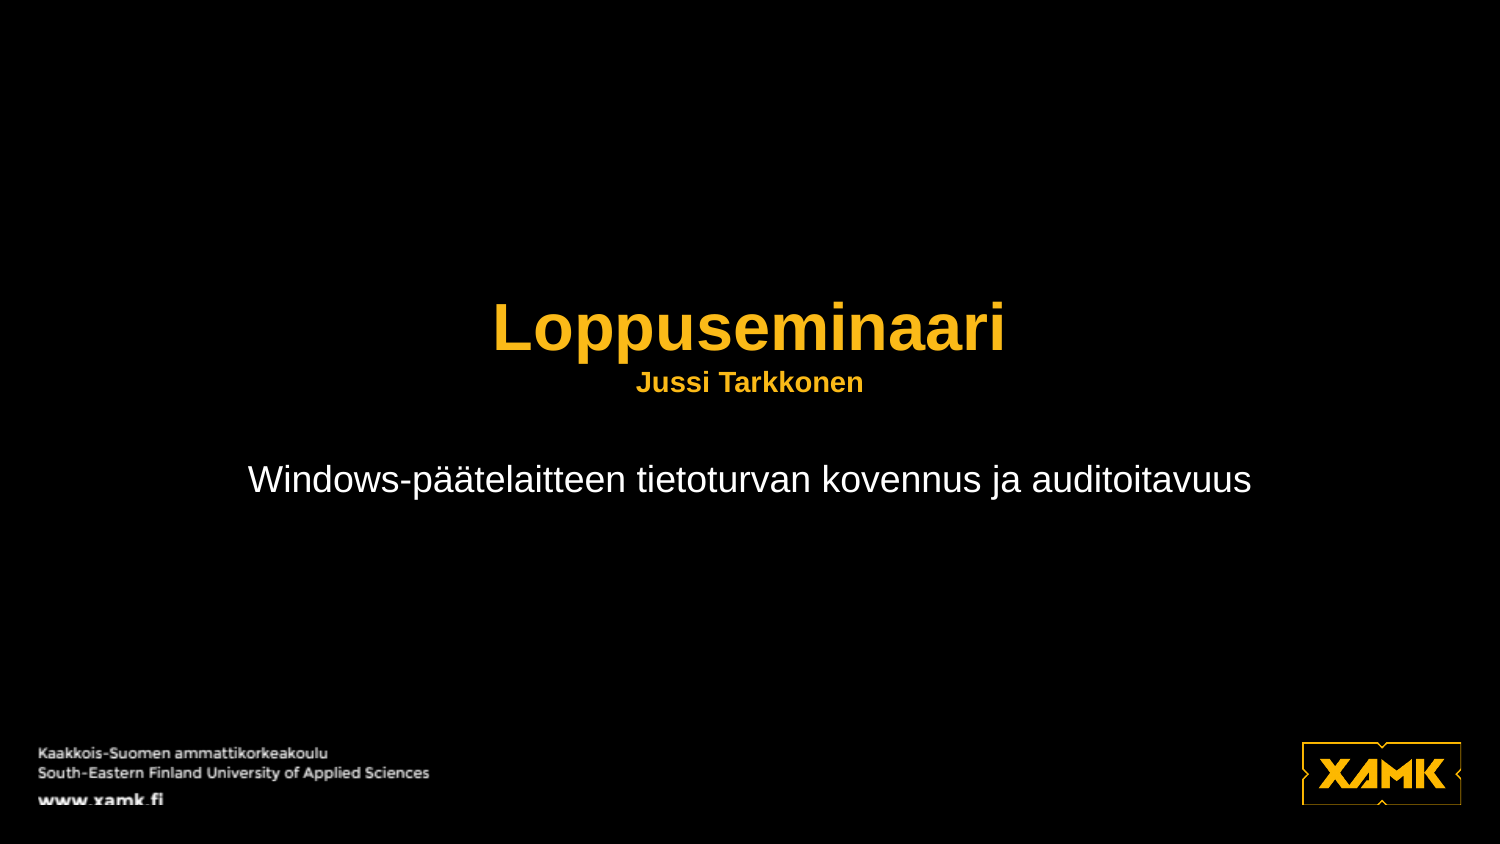

# Loppuseminaari Jussi Tarkkonen
Windows-päätelaitteen tietoturvan kovennus ja auditoitavuus